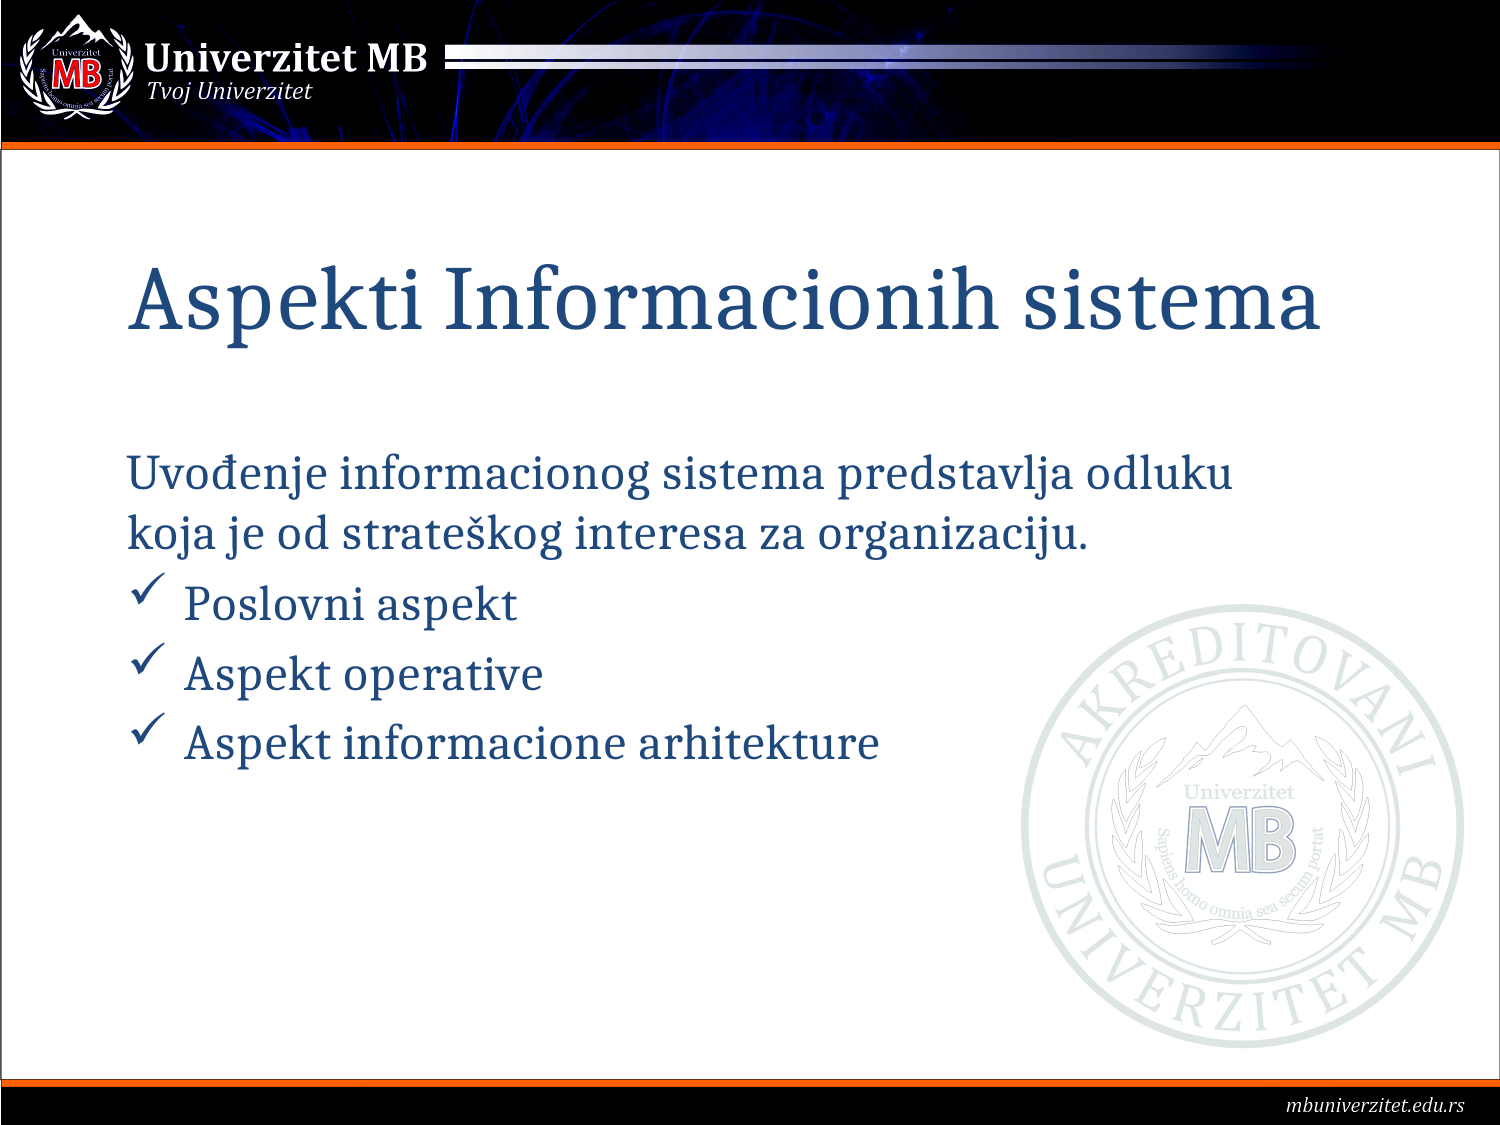

# Aspekti Informacionih sistema
Uvođenje informacionog sistema predstavlja odluku koja je od strateškog interesa za organizaciju.
Poslovni aspekt
Aspekt operative
Aspekt informacione arhitekture